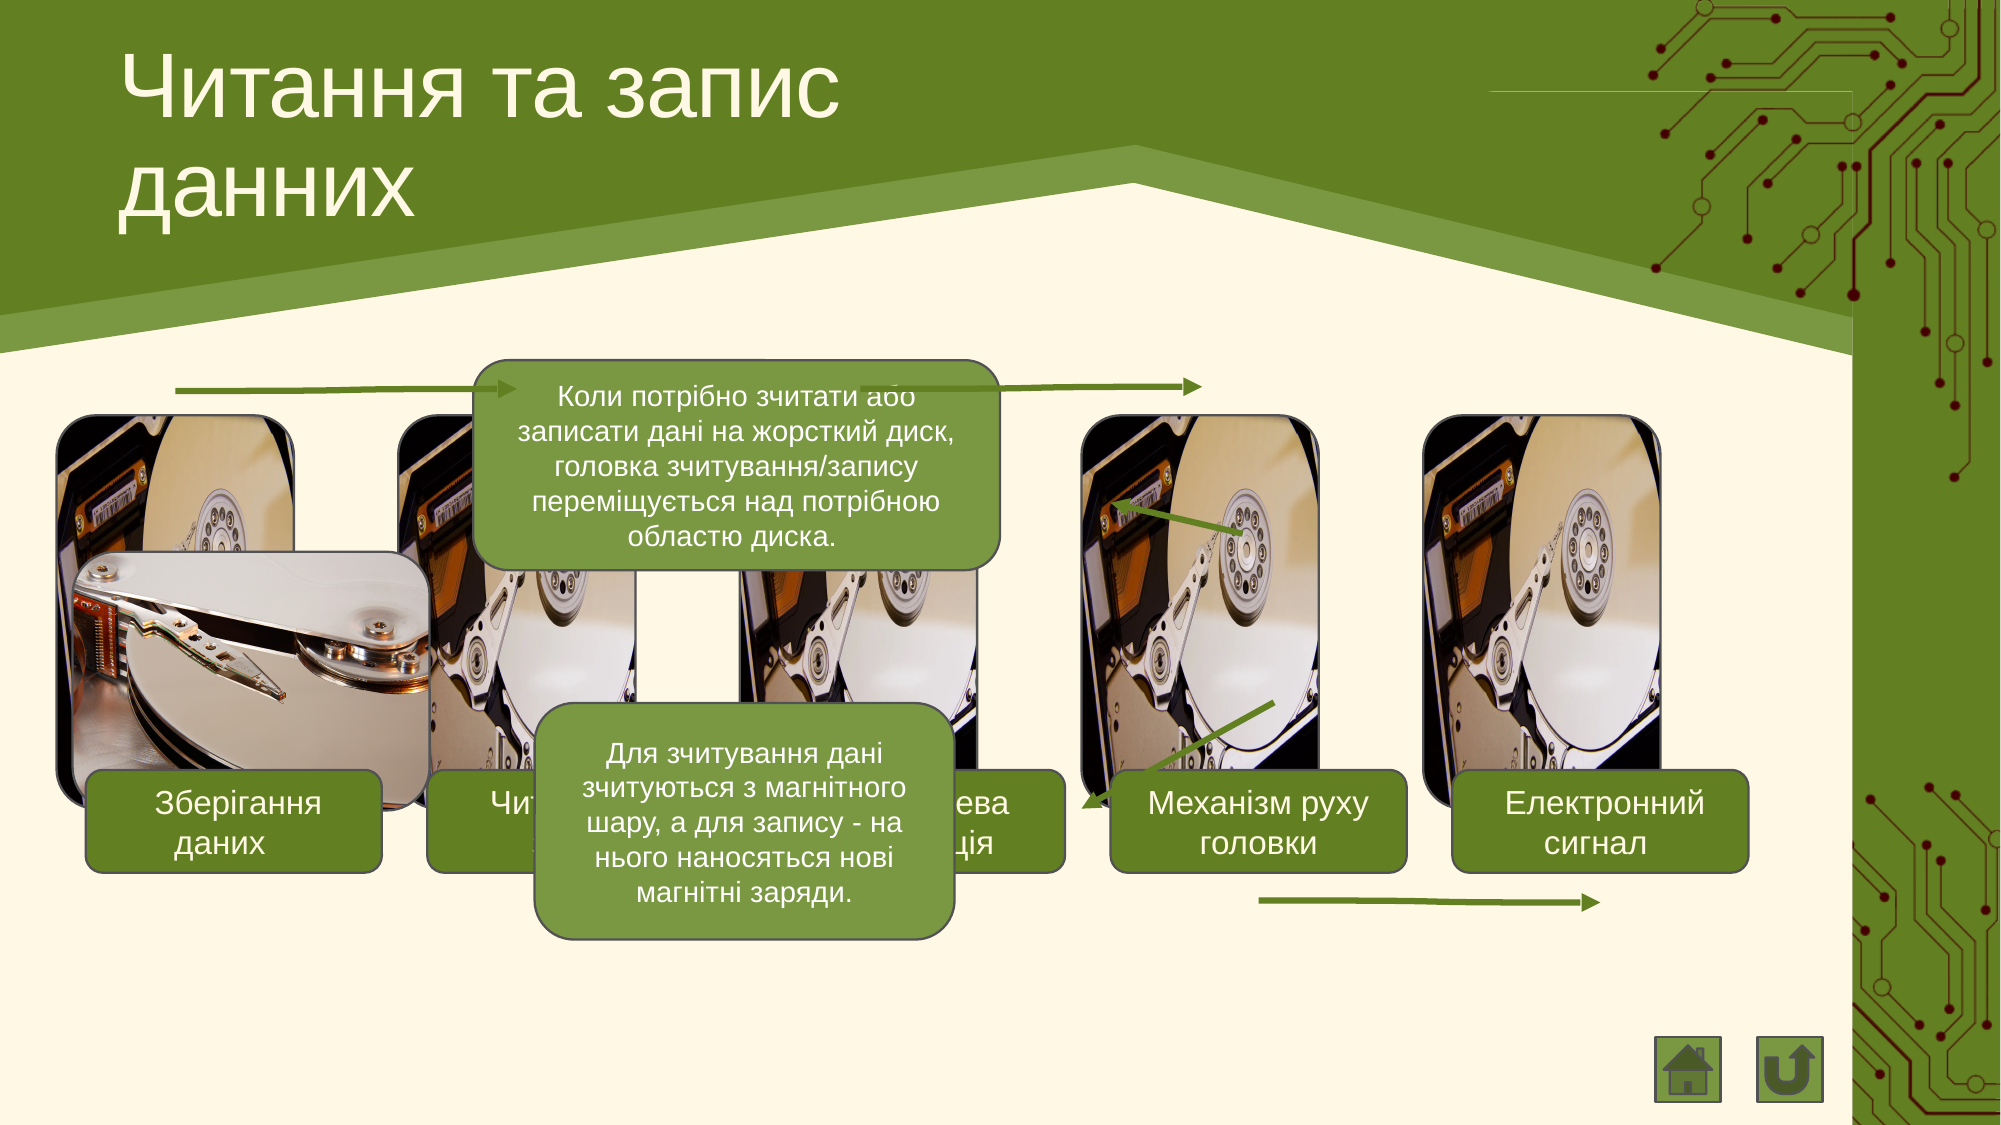

# Читання та запис данних
Коли потрібно зчитати або записати дані на жорсткий диск, головка зчитування/запису переміщується над потрібною областю диска.

Для зчитування дані зчитуються з магнітного шару, а для запису - на нього наносяться нові магнітні заряди.
 Зберігання даних
Читання та запис
Поверхнева адресація
Механізм руху головки
 Електронний сигнал